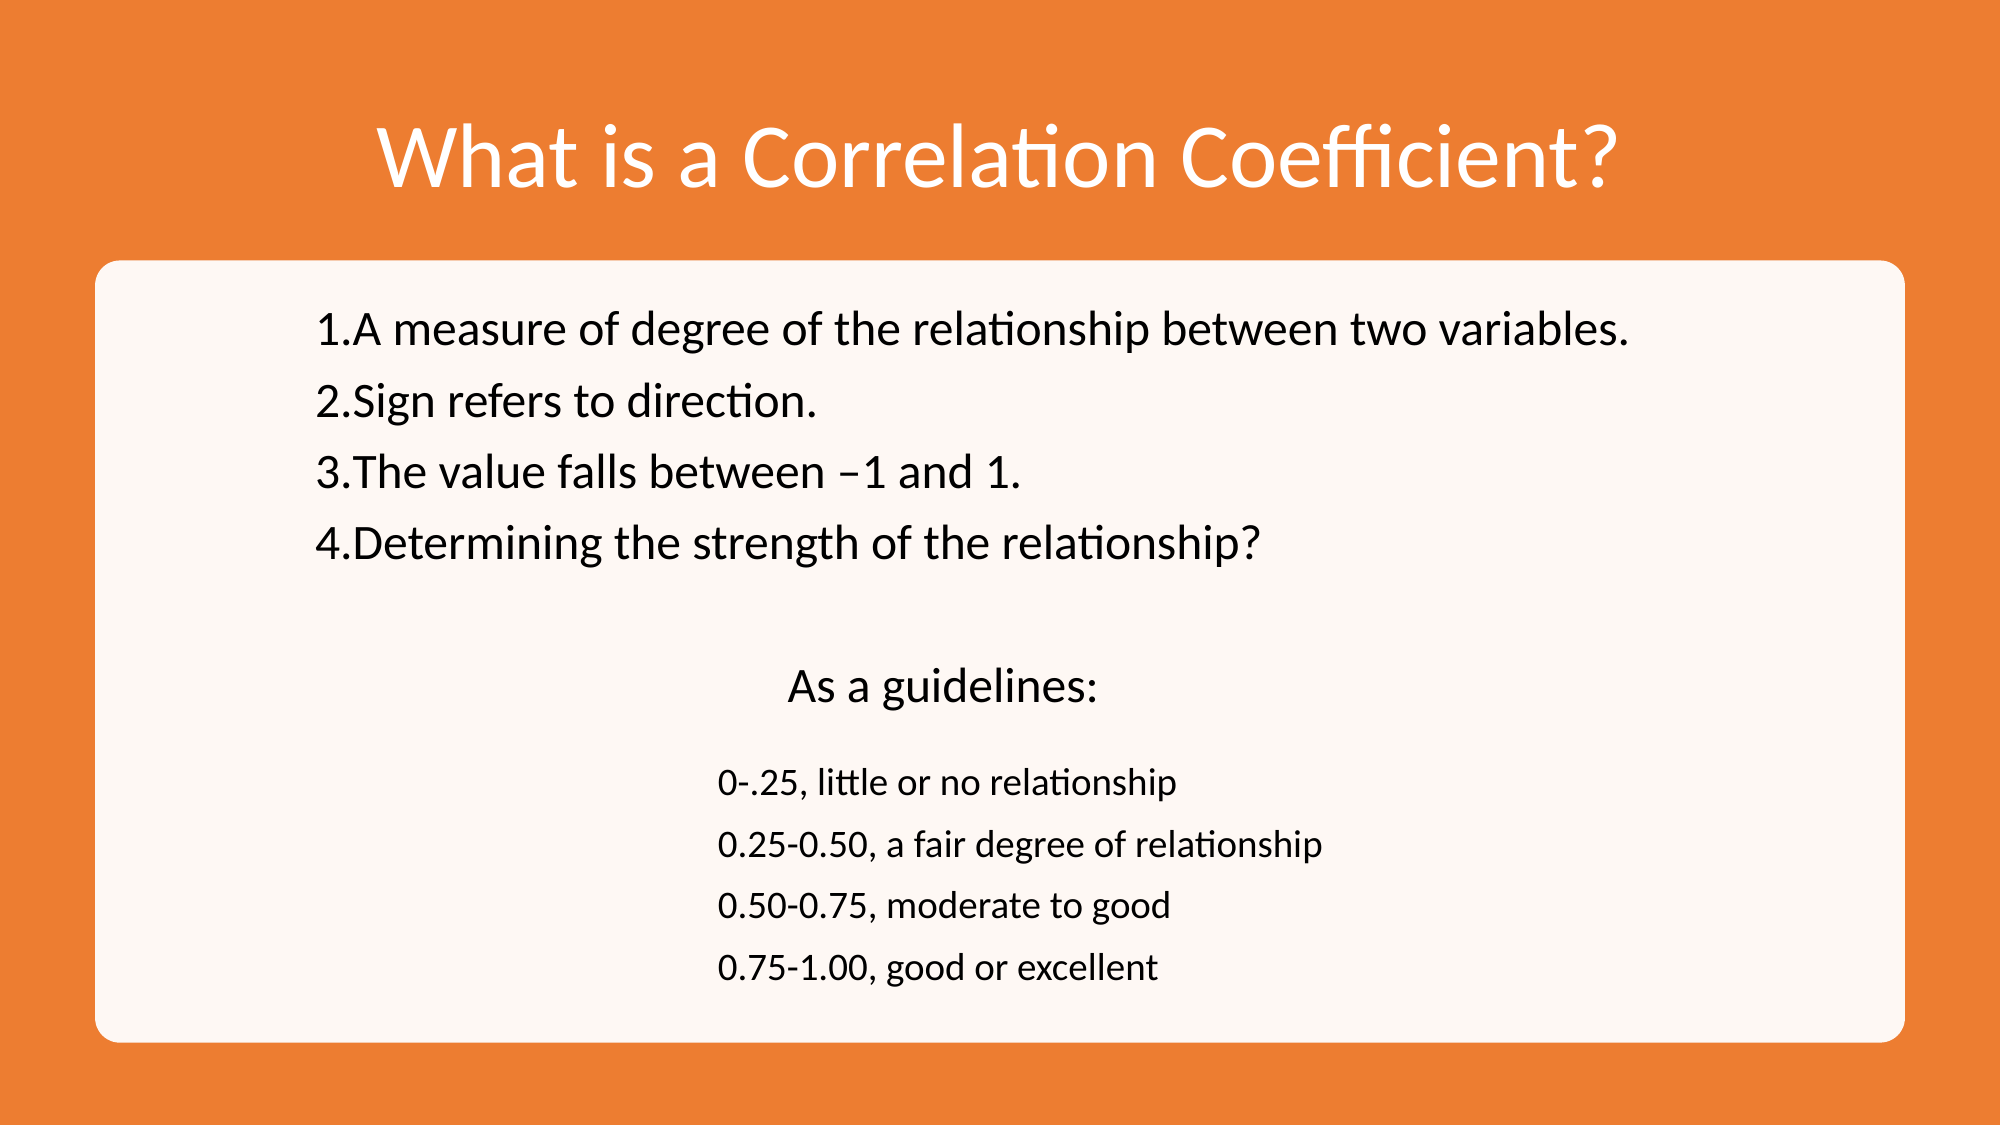

# What is a Correlation Coefficient?

A measure of degree of the relationship between two variables.
Sign refers to direction.
The value falls between –1 and 1.
Determining the strength of the relationship?

			  As a guidelines:

0-.25, little or no relationship
0.25-0.50, a fair degree of relationship
0.50-0.75, moderate to good
0.75-1.00, good or excellent
58